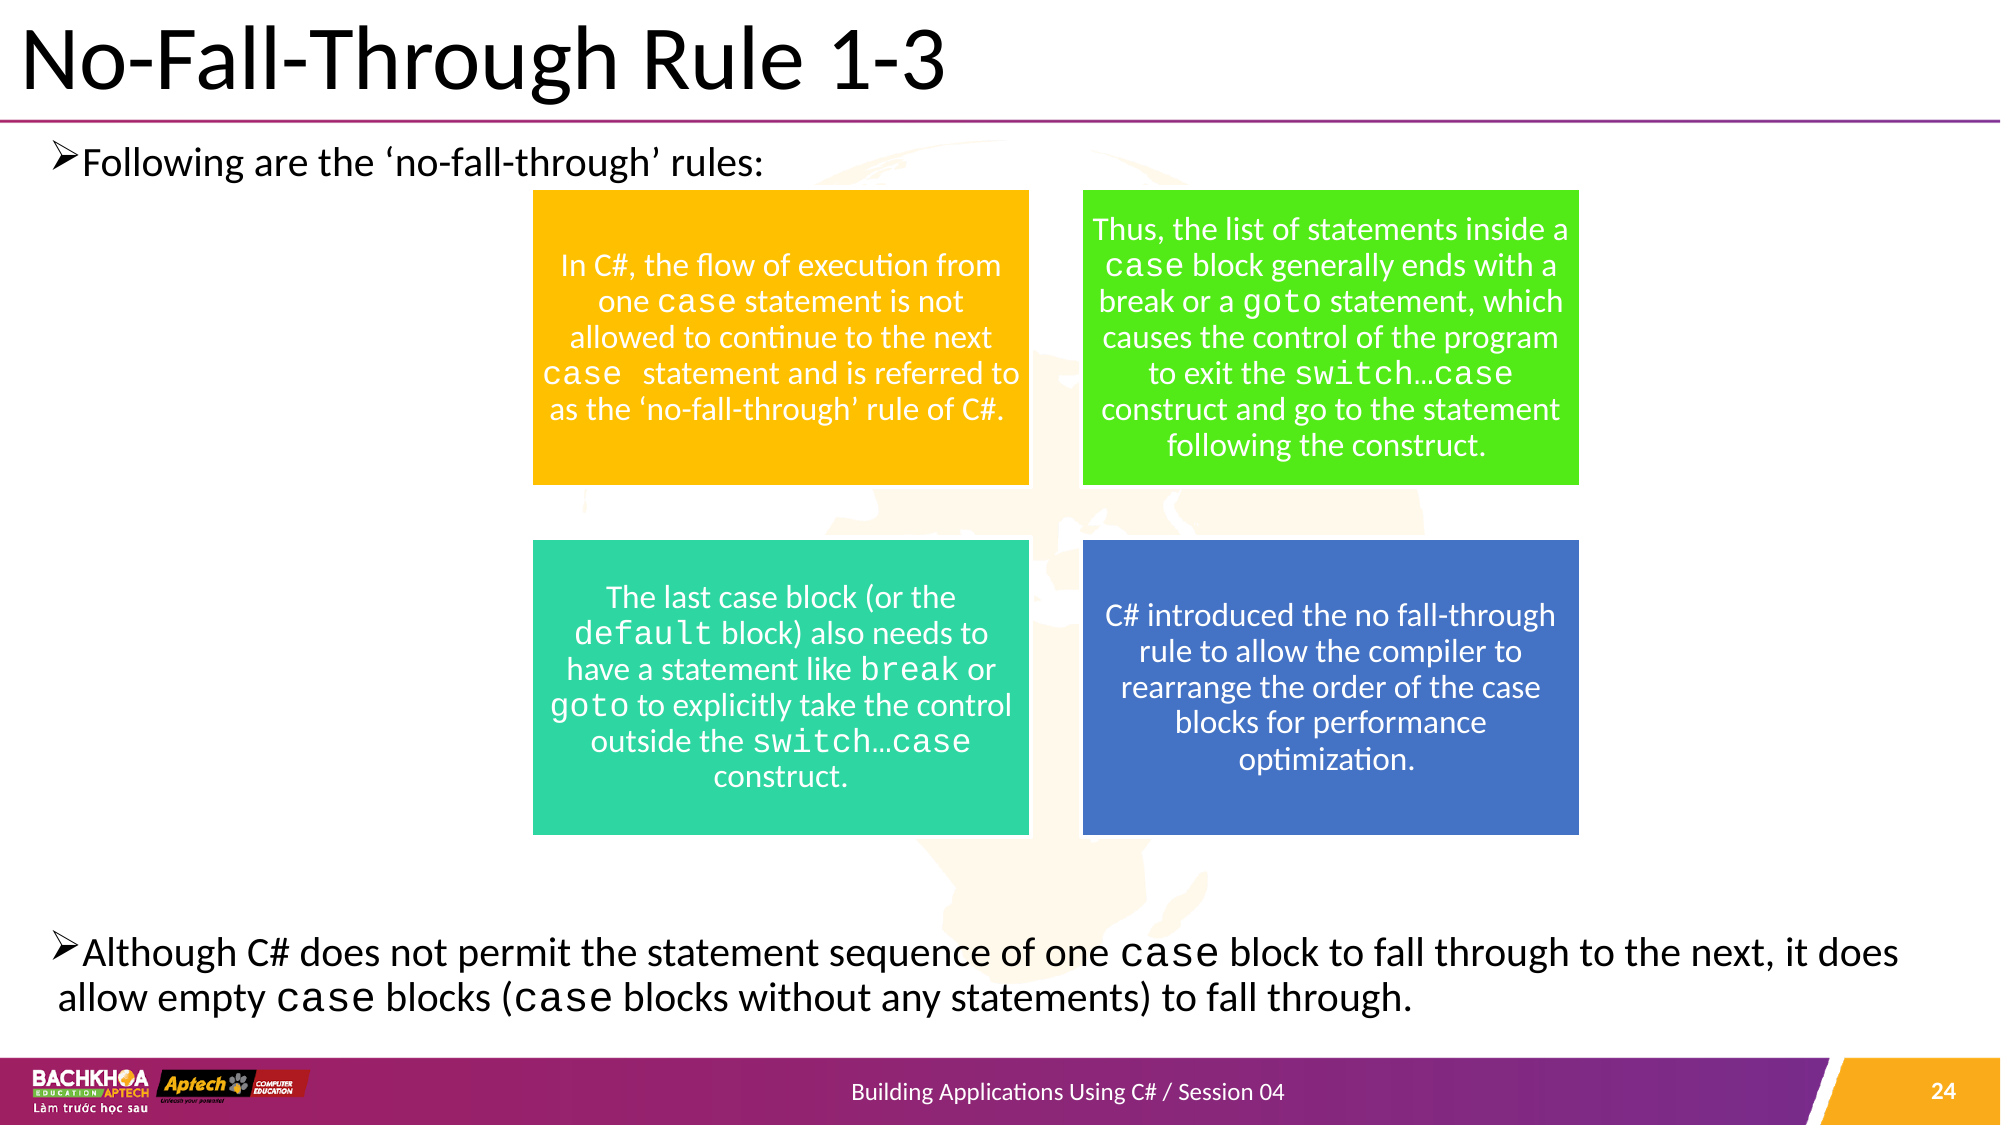

# No-Fall-Through Rule 1-3
Following are the ‘no-fall-through’ rules:

Although C# does not permit the statement sequence of one case block to fall through to the next, it does allow empty case blocks (case blocks without any statements) to fall through.

In C#, the flow of execution from one case statement is not allowed to continue to the next case statement and is referred to as the ‘no-fall-through’ rule of C#.
Thus, the list of statements inside a case block generally ends with a break or a goto statement, which causes the control of the program to exit the switch…case construct and go to the statement following the construct.
The last case block (or the default block) also needs to have a statement like break or goto to explicitly take the control outside the switch…case construct.
C# introduced the no fall-through rule to allow the compiler to rearrange the order of the case blocks for performance optimization.
24
Building Applications Using C# / Session 04